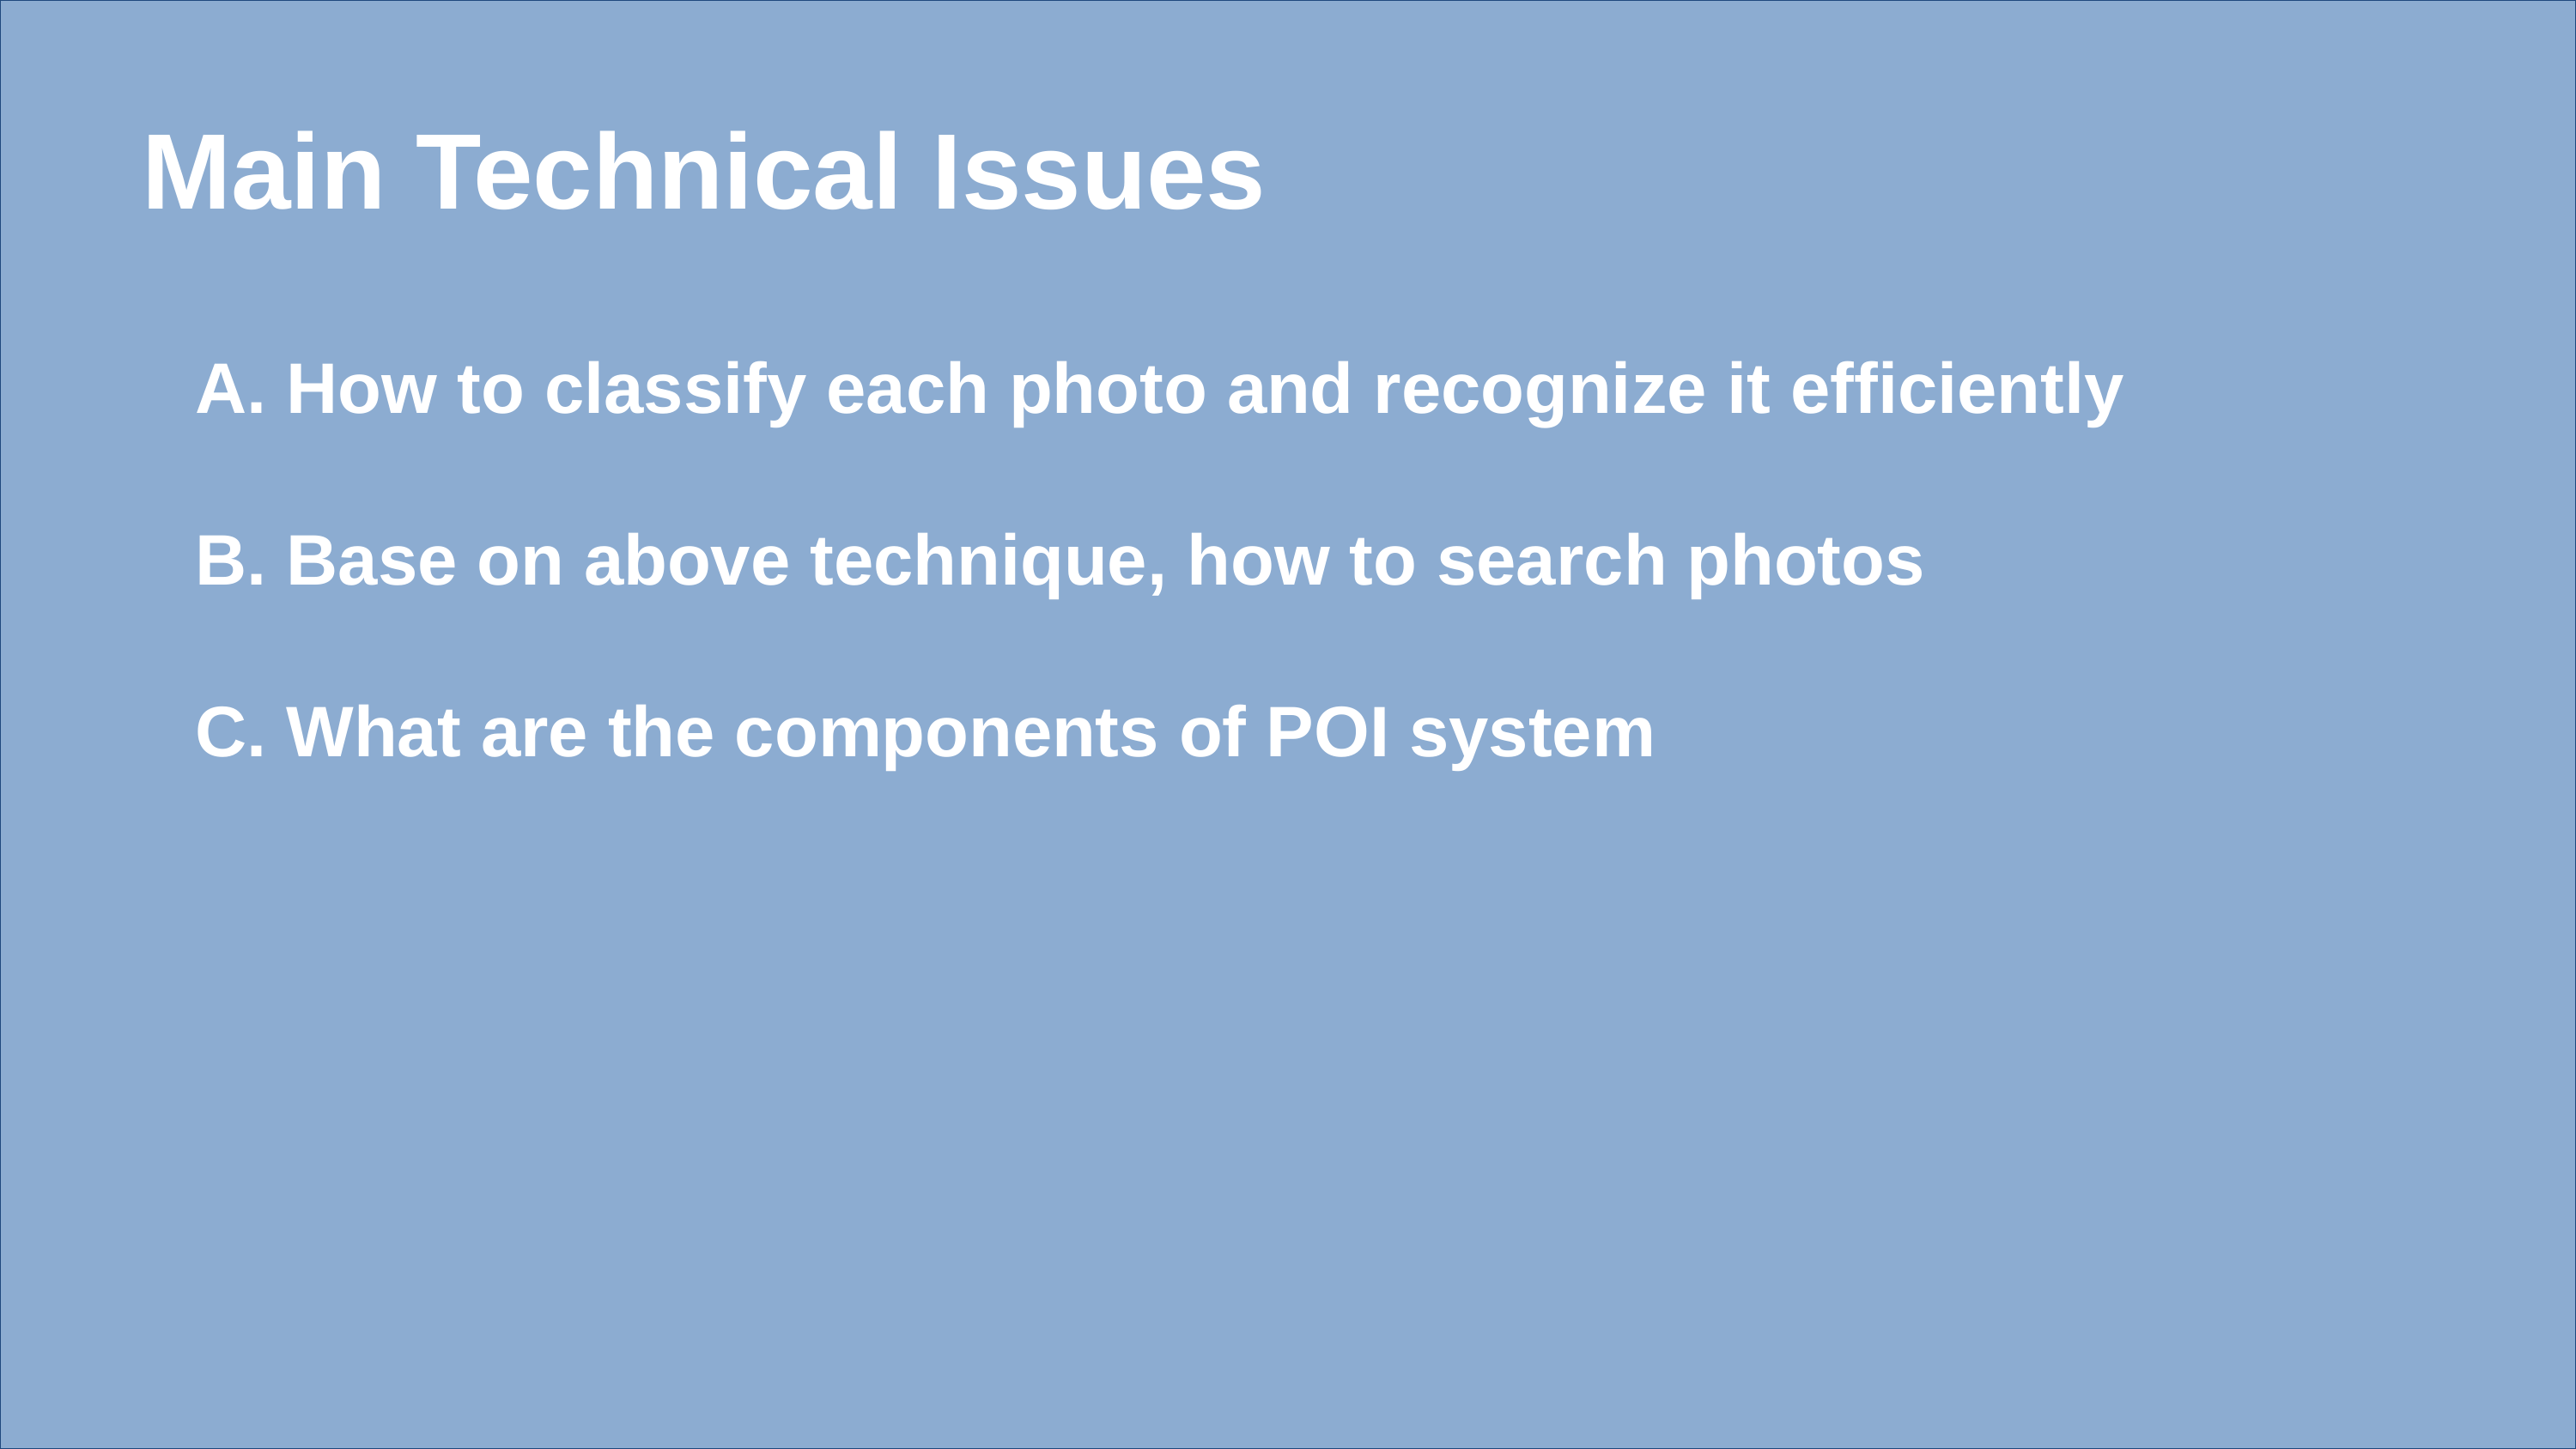

Main Technical Issues

A. How to classify each photo and recognize it efficiently

B. Base on above technique, how to search photos

C. What are the components of POI system